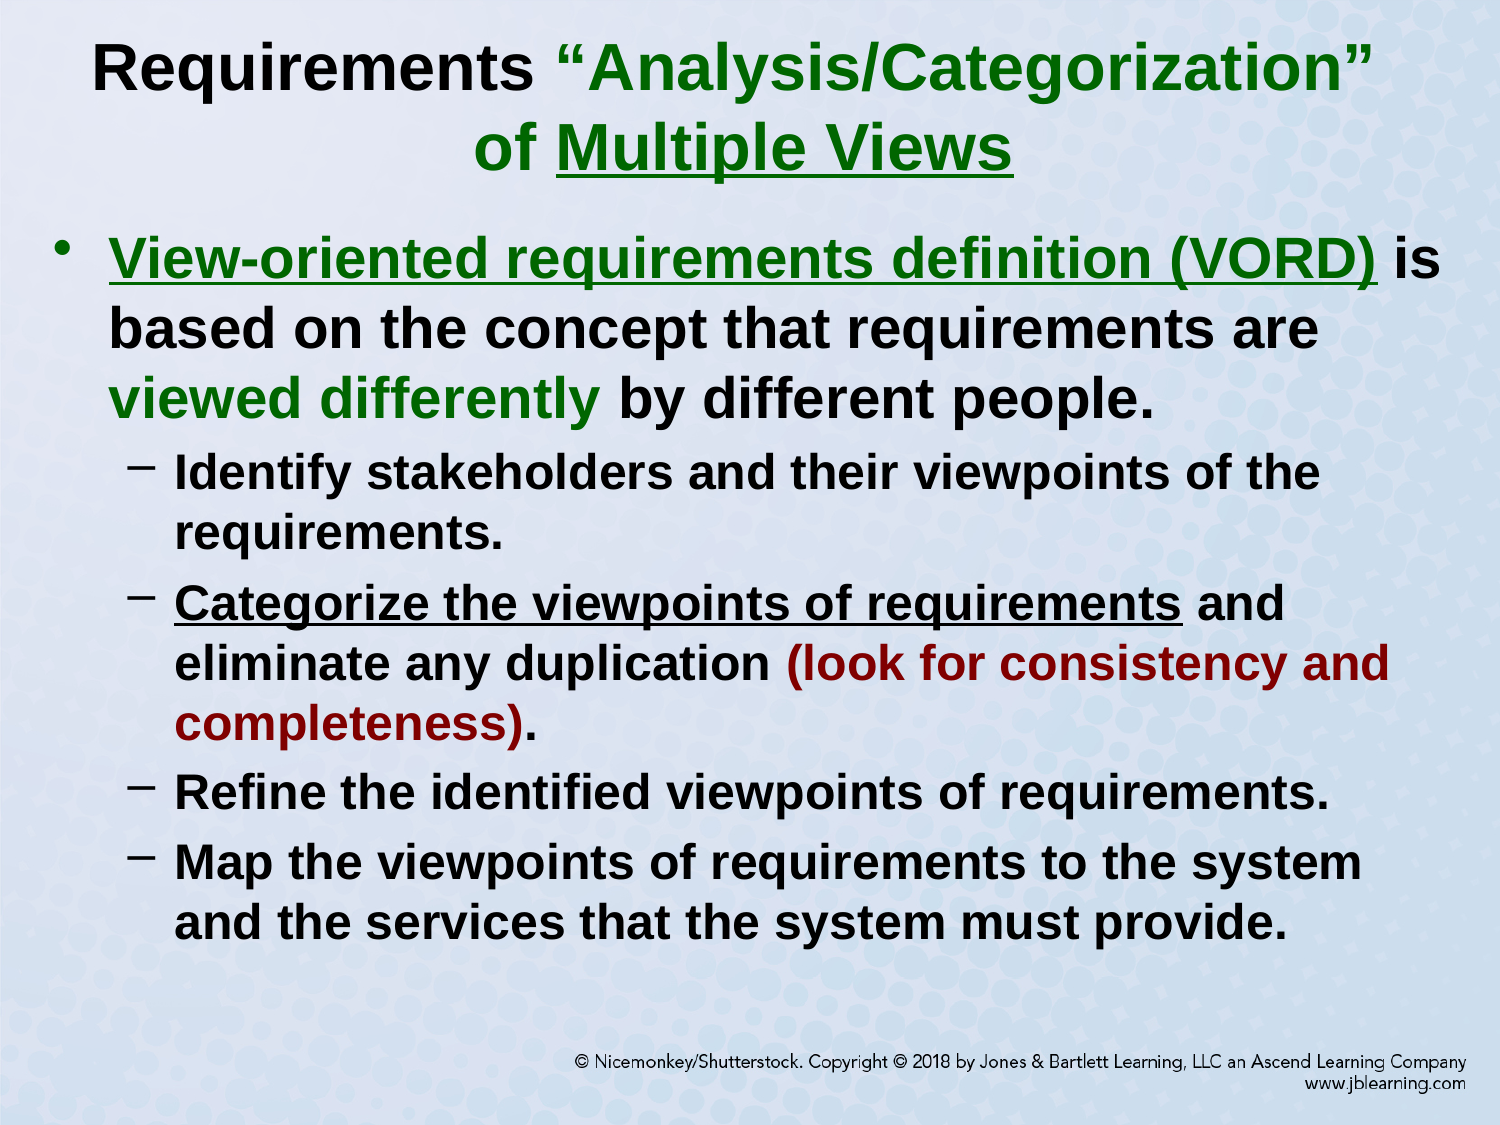

# Requirements “Analysis/Categorization” of Multiple Views
View-oriented requirements definition (VORD) is based on the concept that requirements are viewed differently by different people.
Identify stakeholders and their viewpoints of the requirements.
Categorize the viewpoints of requirements and eliminate any duplication (look for consistency and completeness).
Refine the identified viewpoints of requirements.
Map the viewpoints of requirements to the system and the services that the system must provide.